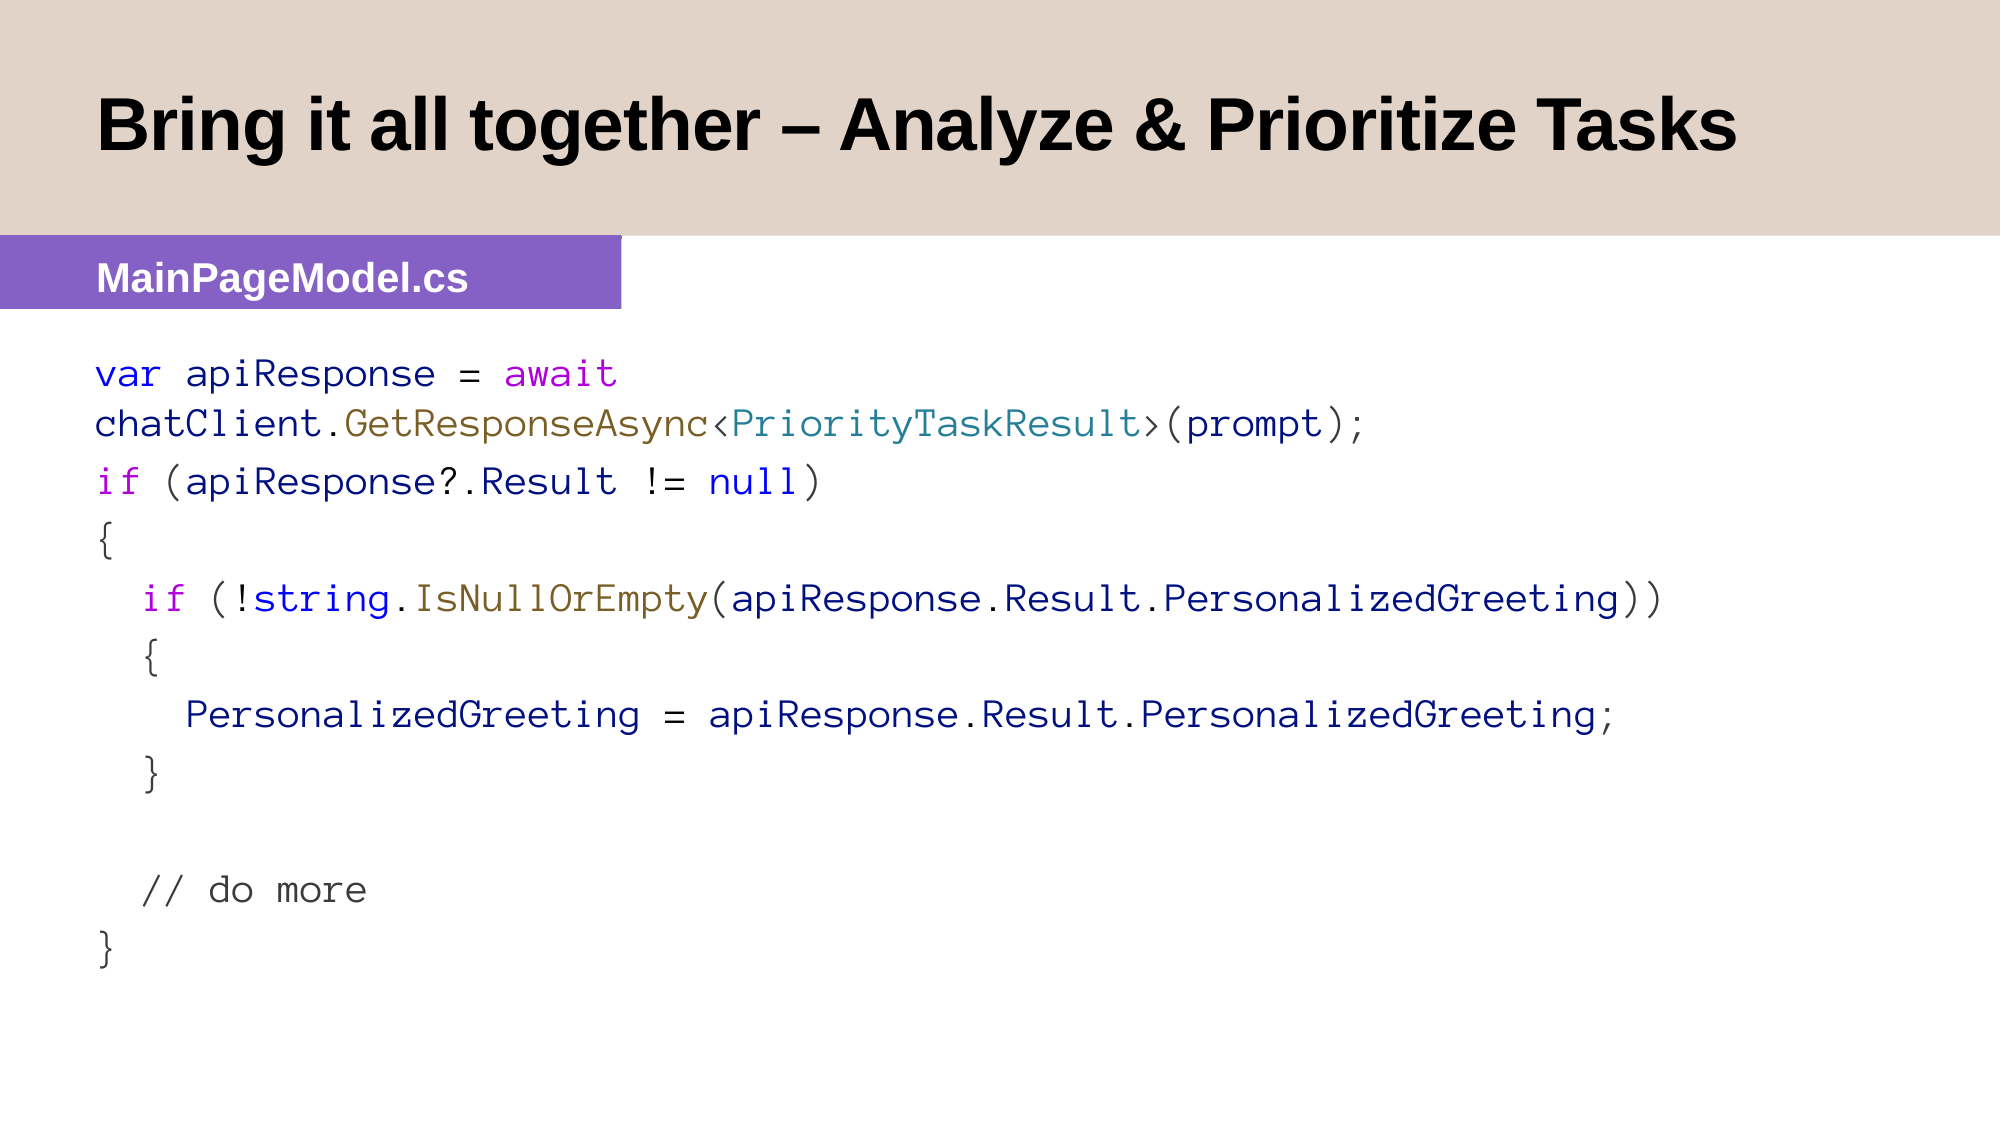

# Bring it all together – Analyze & Prioritize Tasks
MainPageModel.cs
var apiResponse = await chatClient.GetResponseAsync<PriorityTaskResult>(prompt);
if (apiResponse?.Result != null)
{
  if (!string.IsNullOrEmpty(apiResponse.Result.PersonalizedGreeting))
  {
    PersonalizedGreeting = apiResponse.Result.PersonalizedGreeting;
  }

  // do more
}